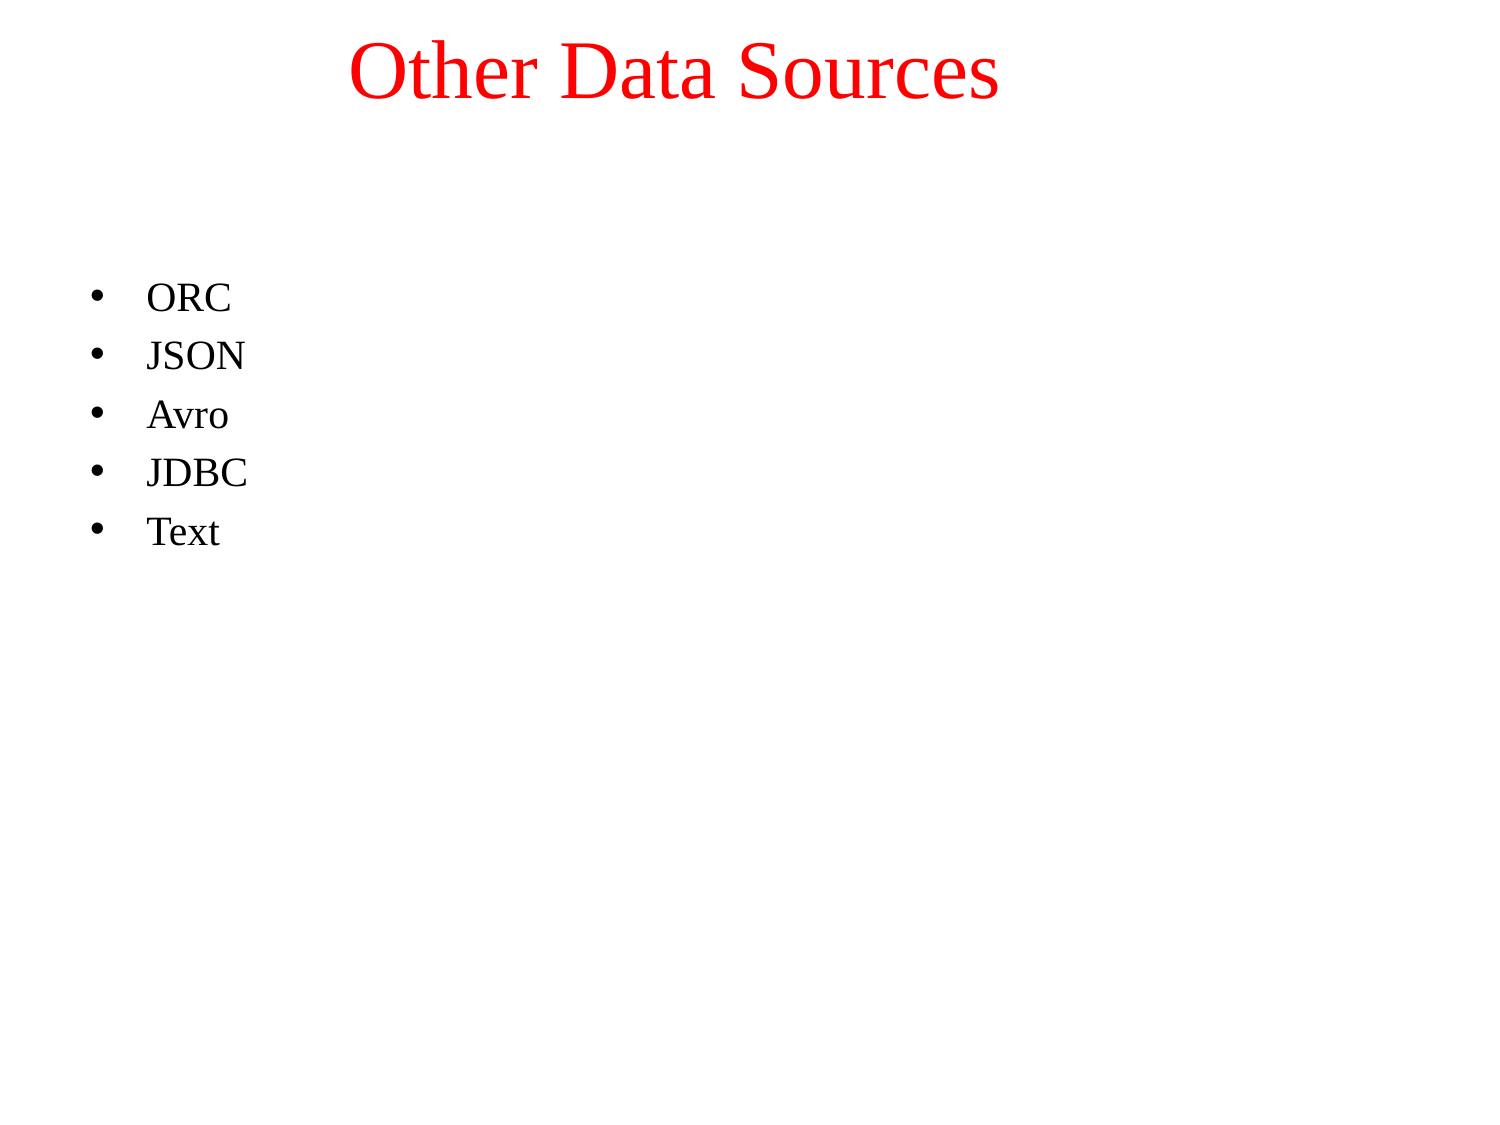

# Other Data Sources
ORC
JSON
Avro
JDBC
Text